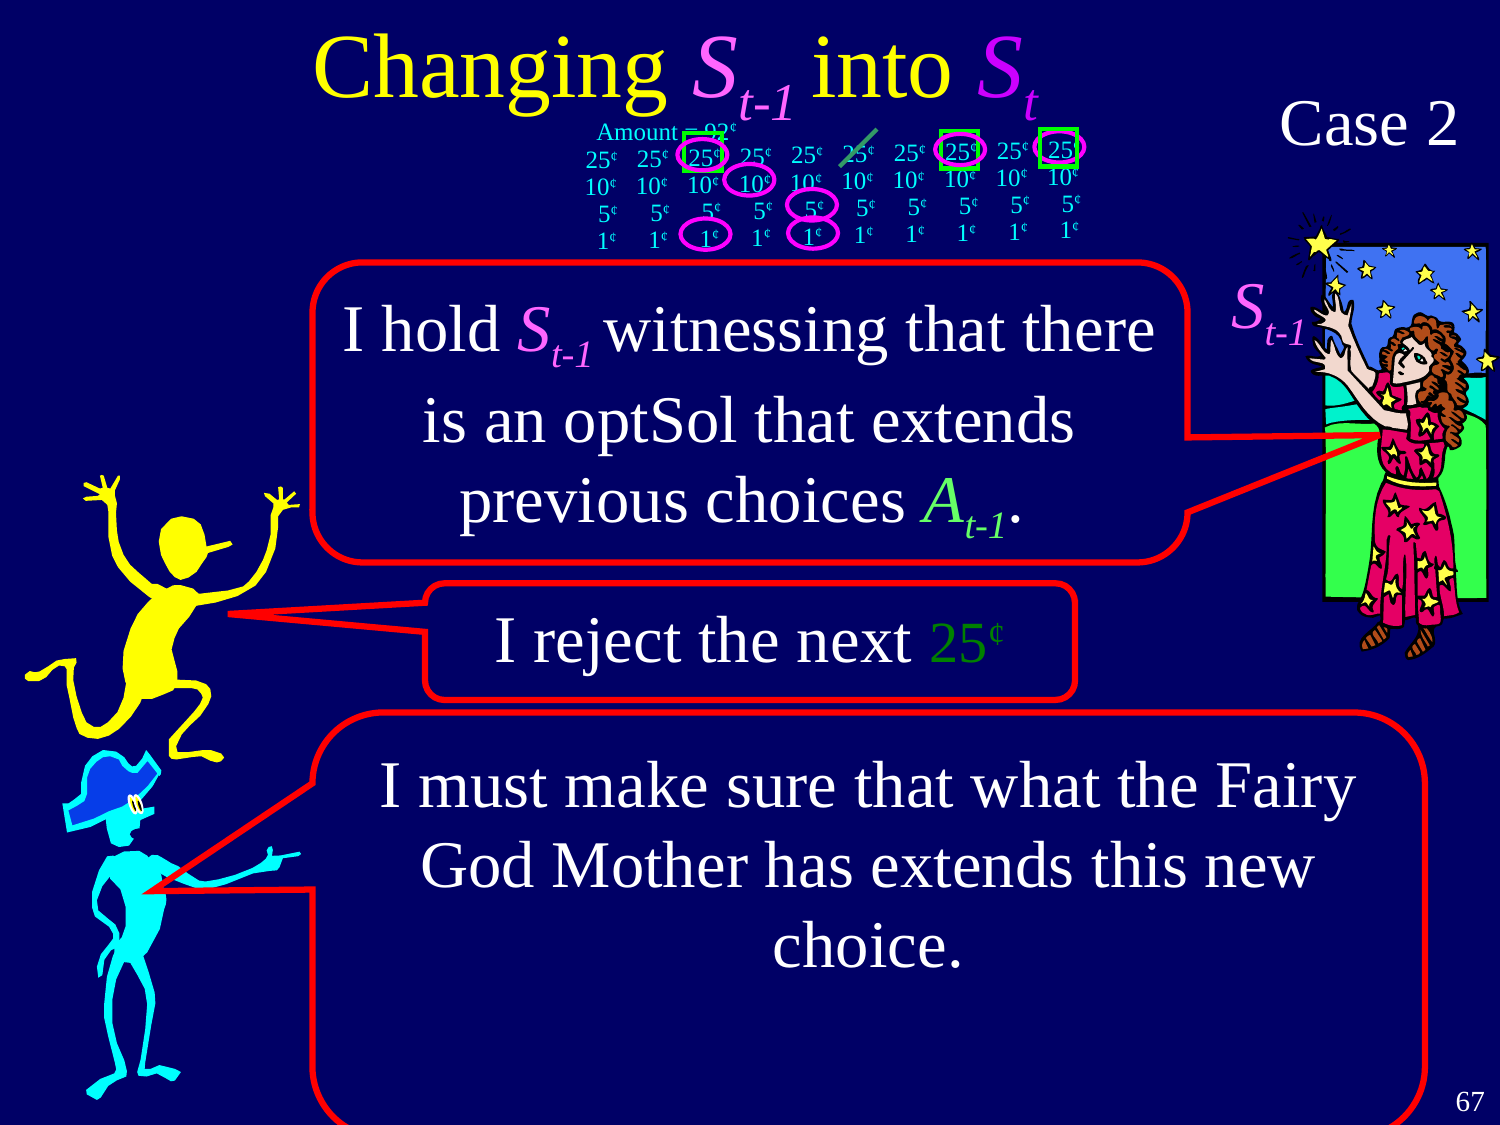

# Changing St-1 into St
Case 2
Amount = 92¢
25¢
25¢
25¢
25¢
25¢
25¢
25¢
25¢
25¢
25¢
 10¢
 10¢
 10¢
 10¢
 10¢
 10¢
 10¢
 10¢
 10¢
 10¢
 5¢
 5¢
 5¢
 5¢
 5¢
 5¢
 5¢
 5¢
 5¢
 5¢
 1¢
 1¢
 1¢
 1¢
 1¢
 1¢
 1¢
 1¢
 1¢
 1¢

I reject the next 25¢

St-1
I hold St-1 witnessing that there is an optSol that extends previous choices At-1.

I must make sure that what the Fairy God Mother has extends this new choice.